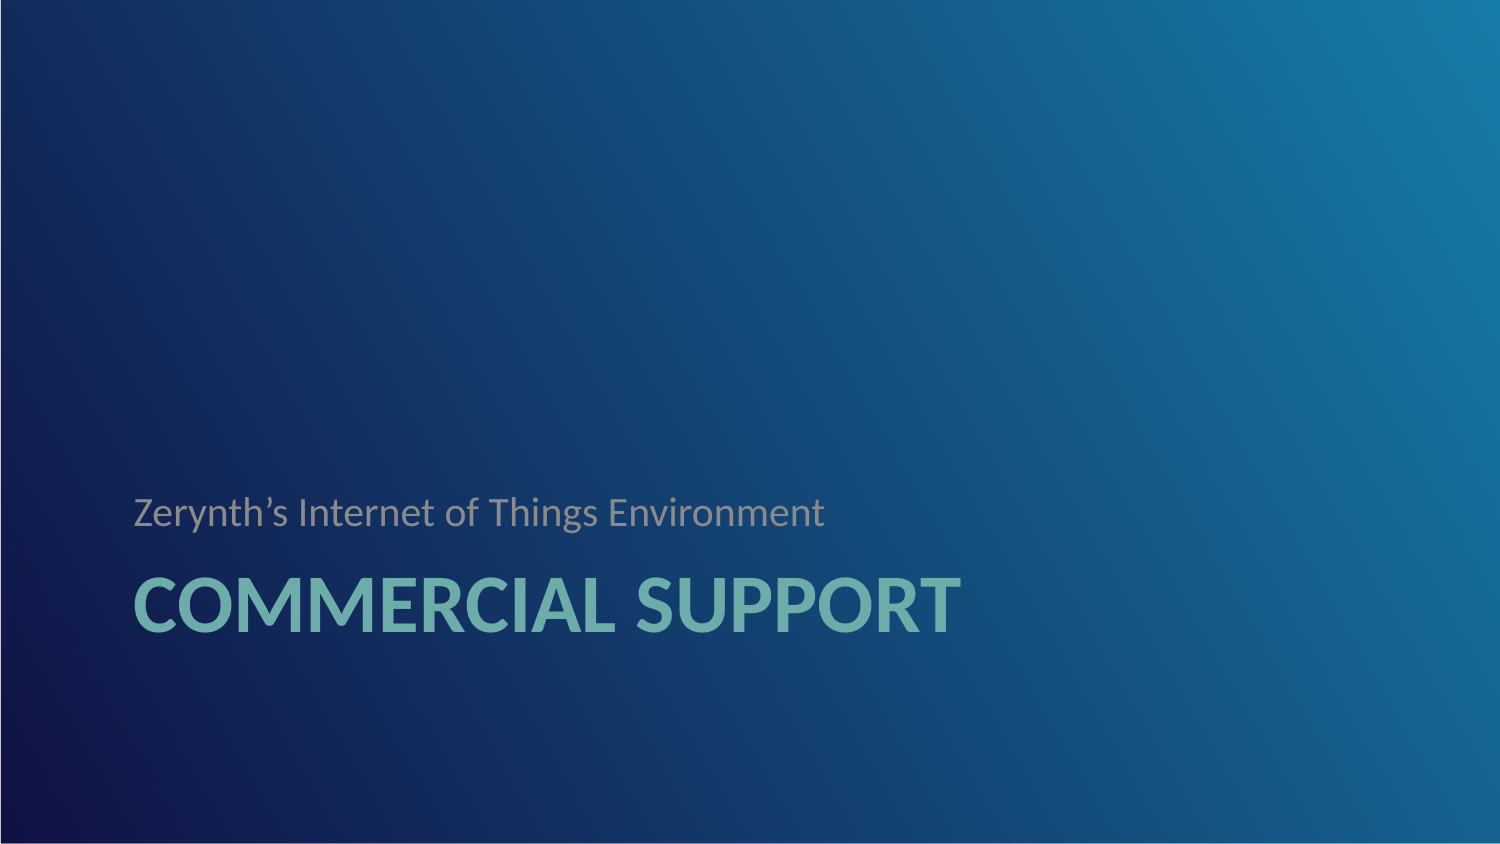

Zerynth’s Internet of Things Environment
# Commercial support